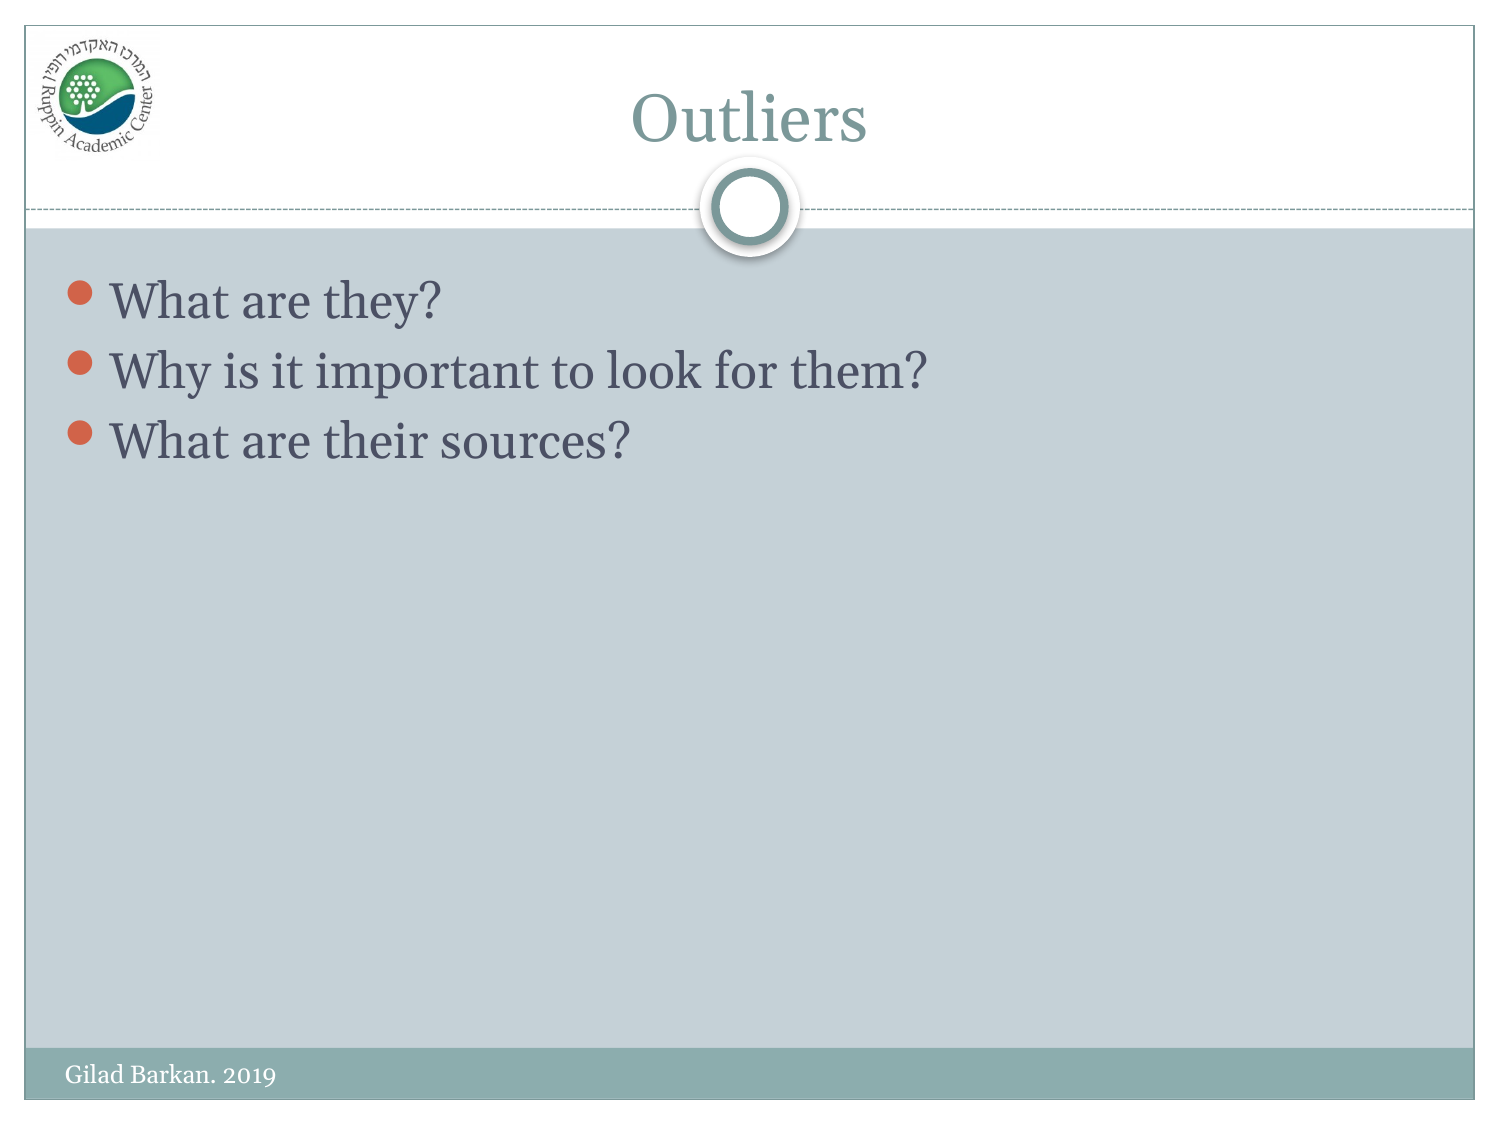

# Outliers
What are they?
Why is it important to look for them?
What are their sources?
Gilad Barkan. 2019